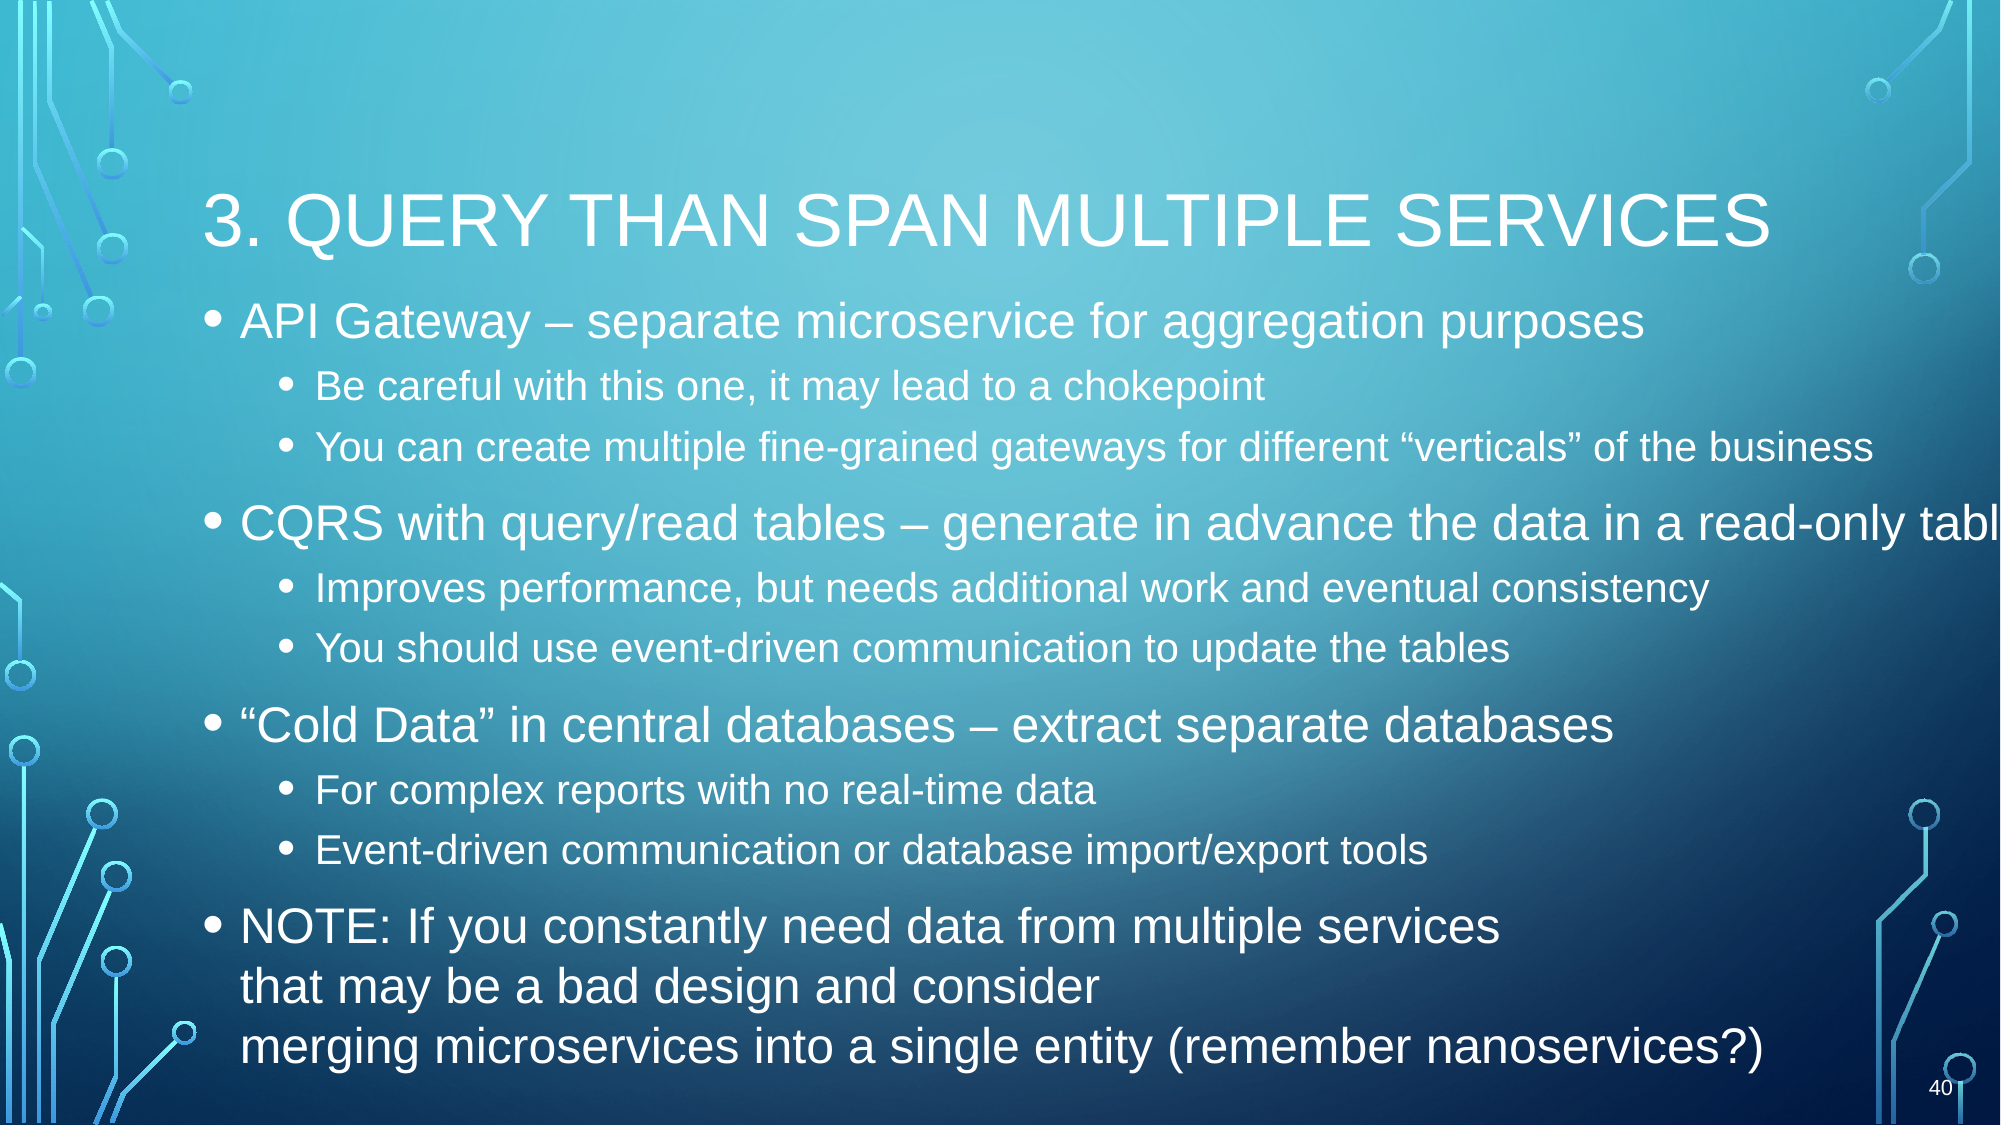

# 3. Query than span multiple services
API Gateway – separate microservice for aggregation purposes
Be careful with this one, it may lead to a chokepoint
You can create multiple fine-grained gateways for different “verticals” of the business
CQRS with query/read tables – generate in advance the data in a read-only table
Improves performance, but needs additional work and eventual consistency
You should use event-driven communication to update the tables
“Cold Data” in central databases – extract separate databases
For complex reports with no real-time data
Event-driven communication or database import/export tools
NOTE: If you constantly need data from multiple services
that may be a bad design and consider
merging microservices into a single entity (remember nanoservices?)
40